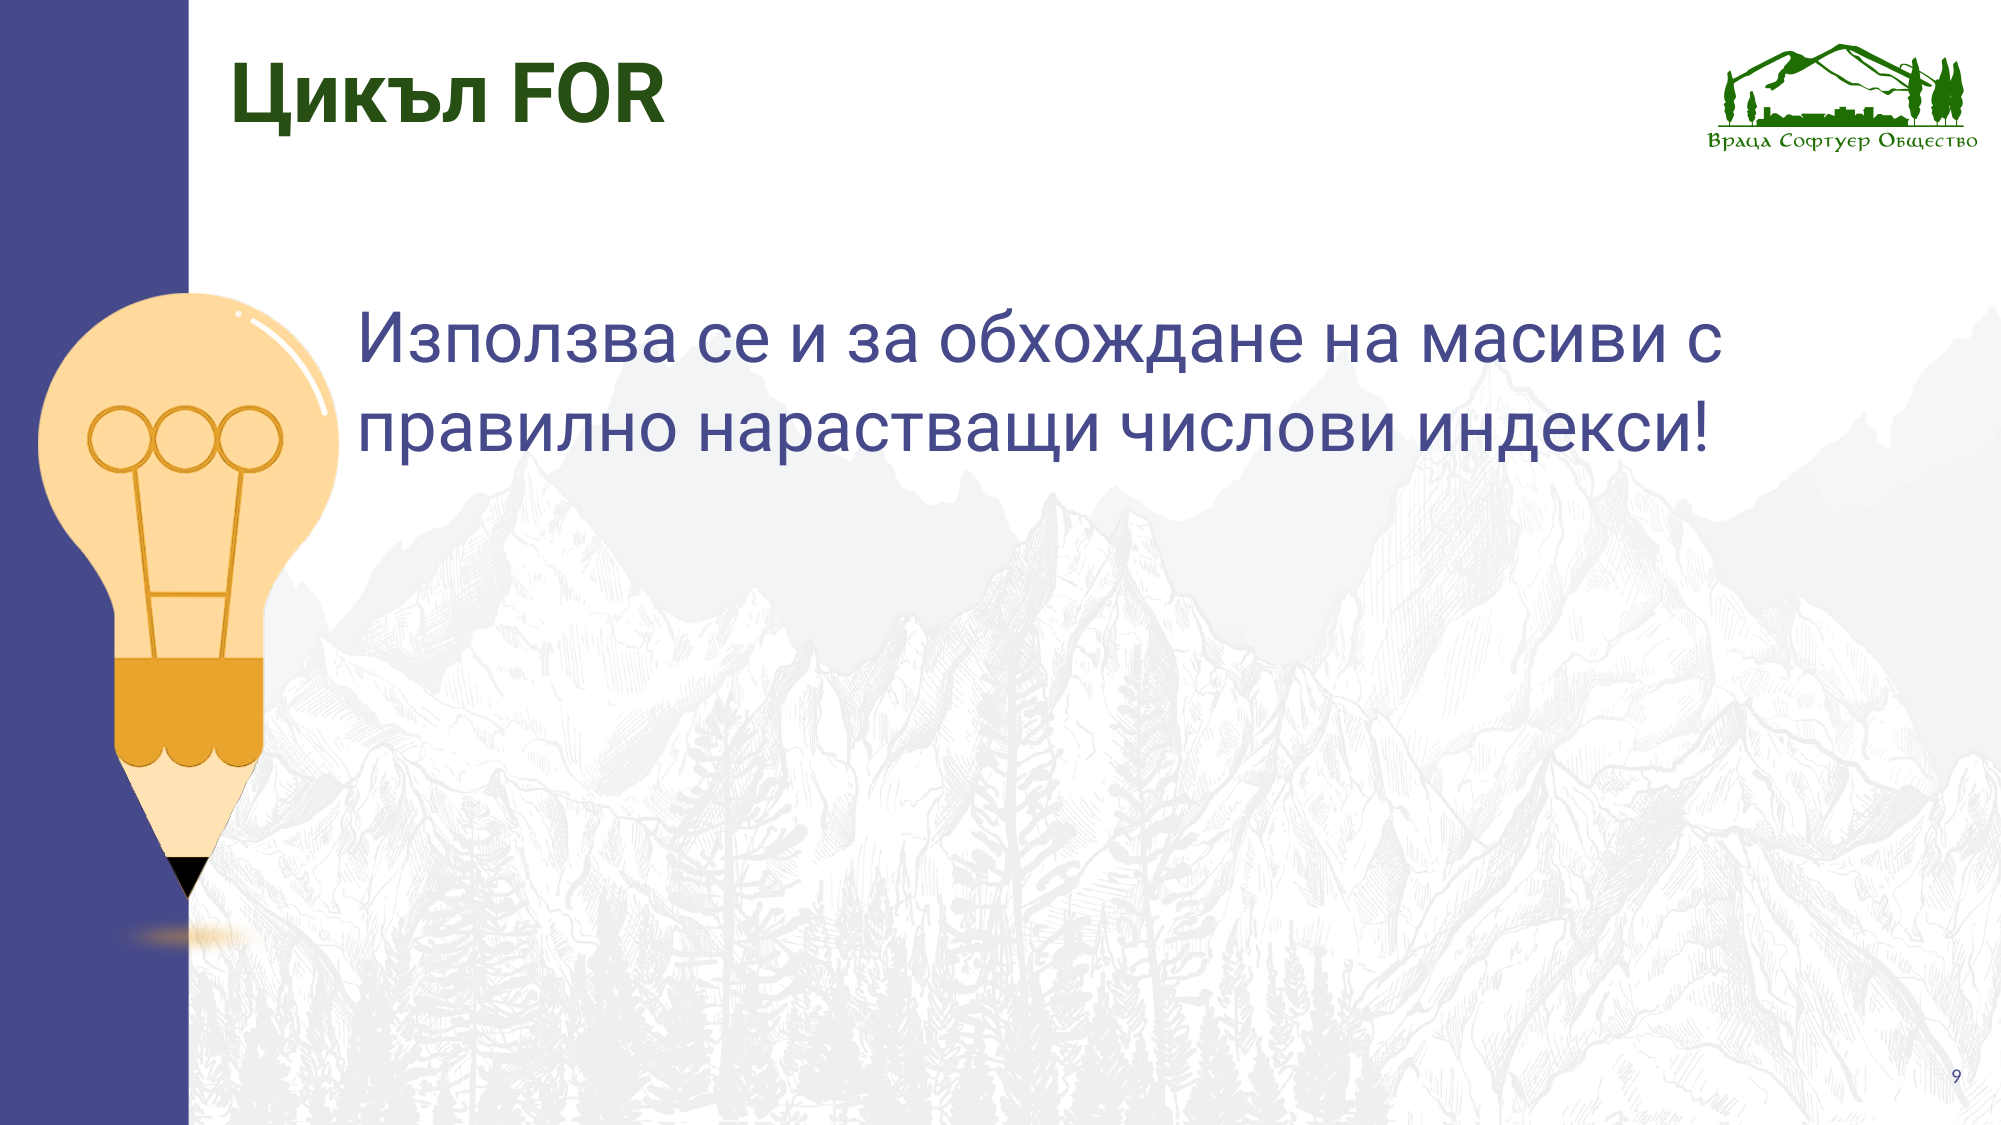

# Цикъл FOR

Използва се и за обхождане на масиви с правилно нарастващи числови индекси!

9